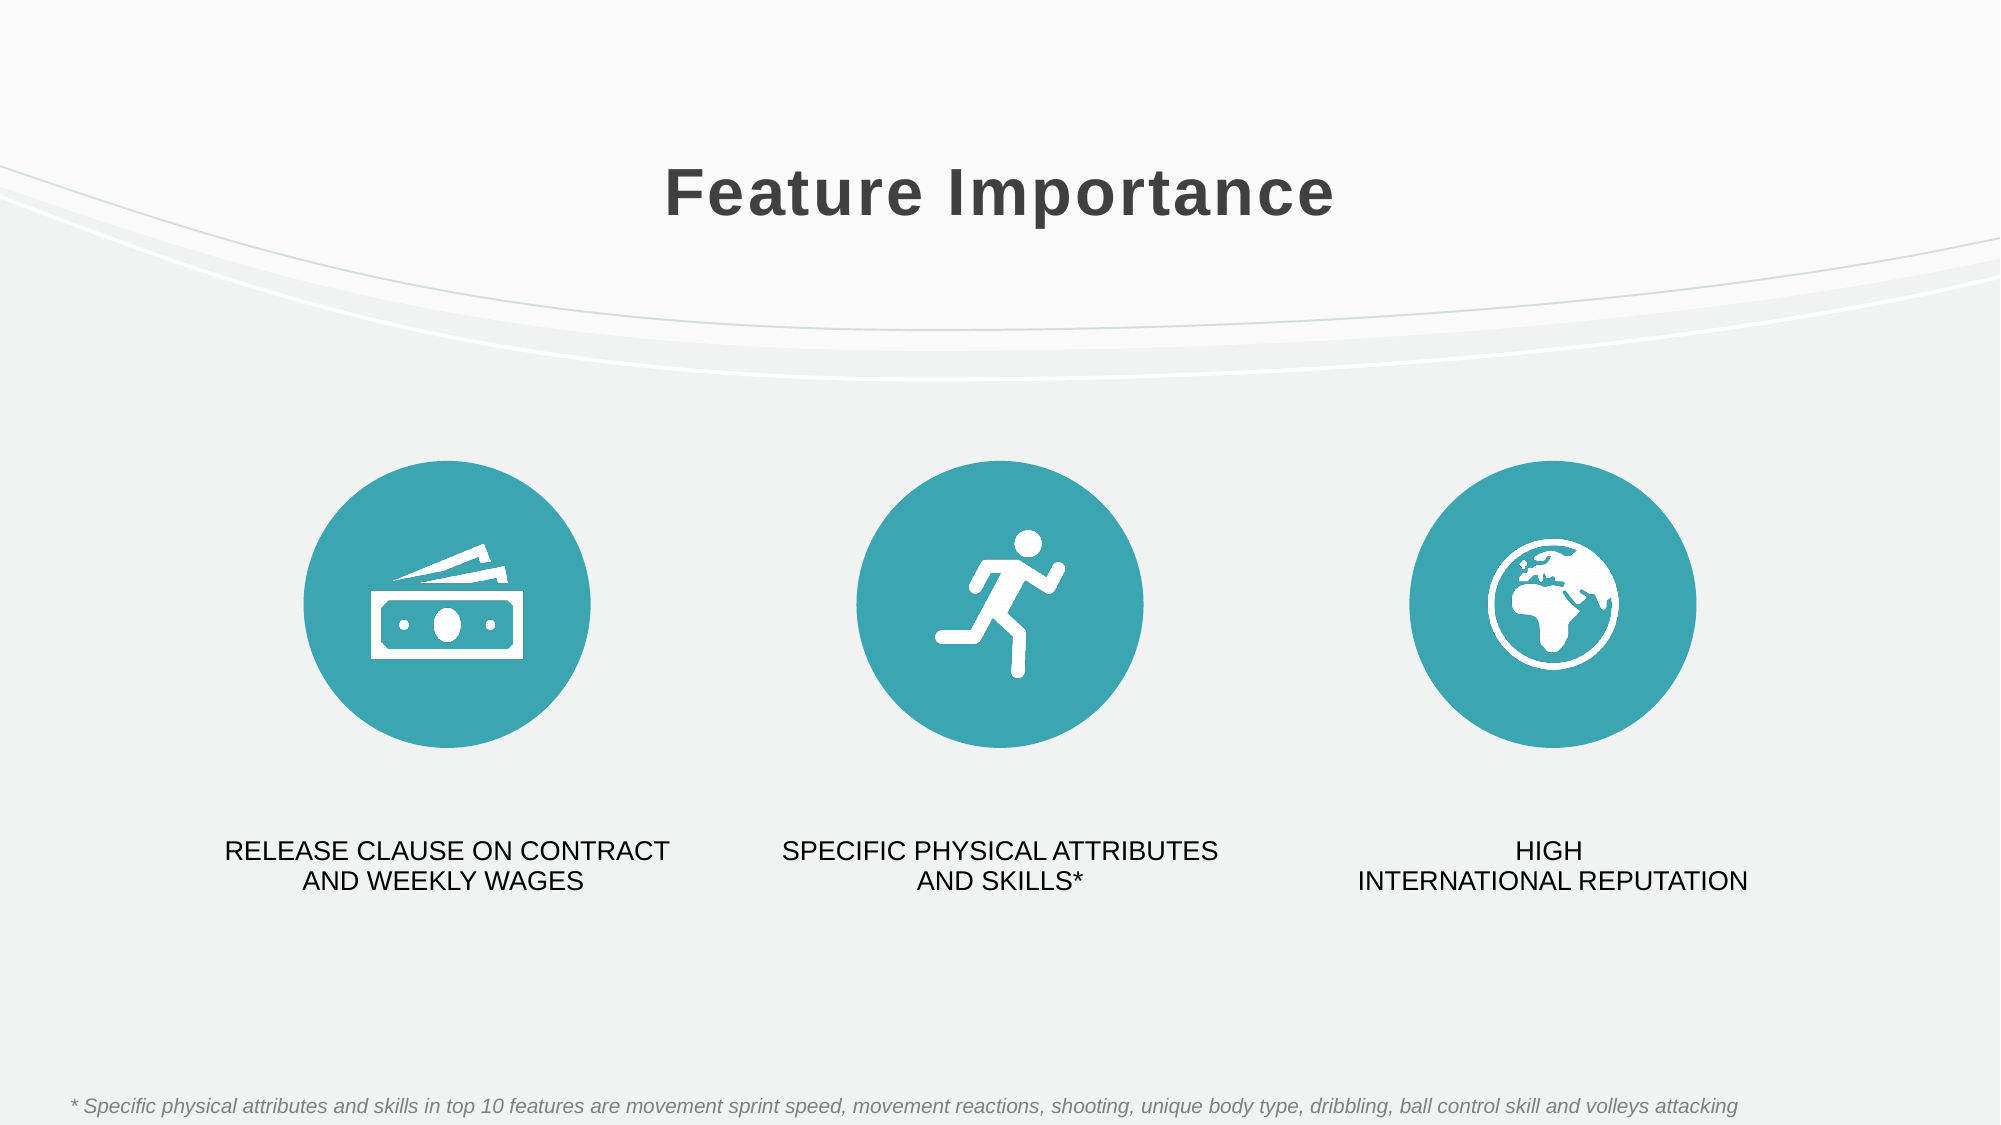

# Feature Importance
Release Clause on contract and Weekly Wages
Specific physical attributes and skills*
HIGH
International Reputation
* Specific physical attributes and skills in top 10 features are movement sprint speed, movement reactions, shooting, unique body type, dribbling, ball control skill and volleys attacking